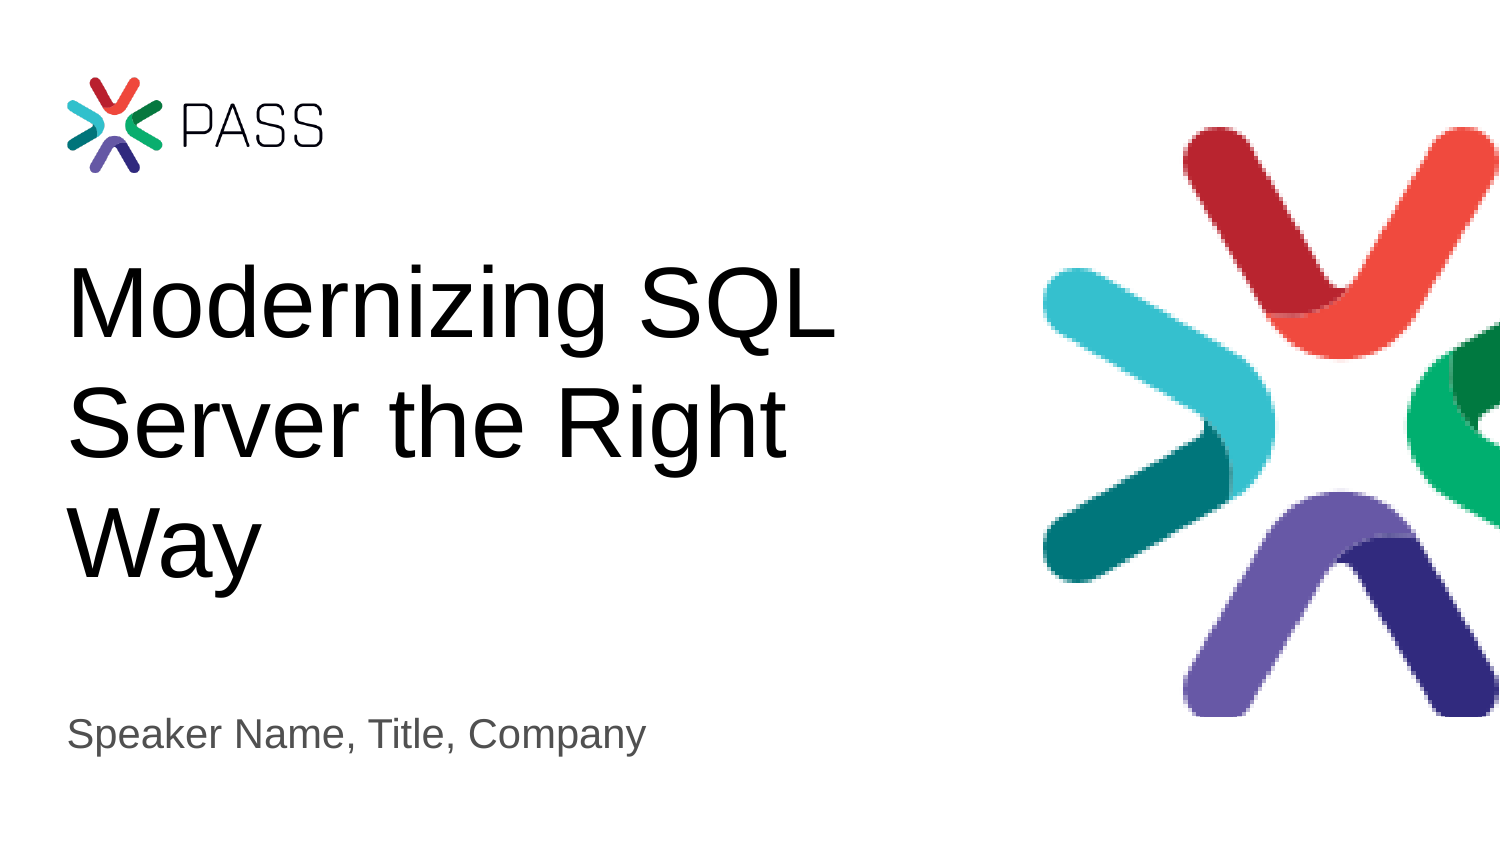

# Modernizing SQL Server the Right Way
Speaker Name, Title, Company